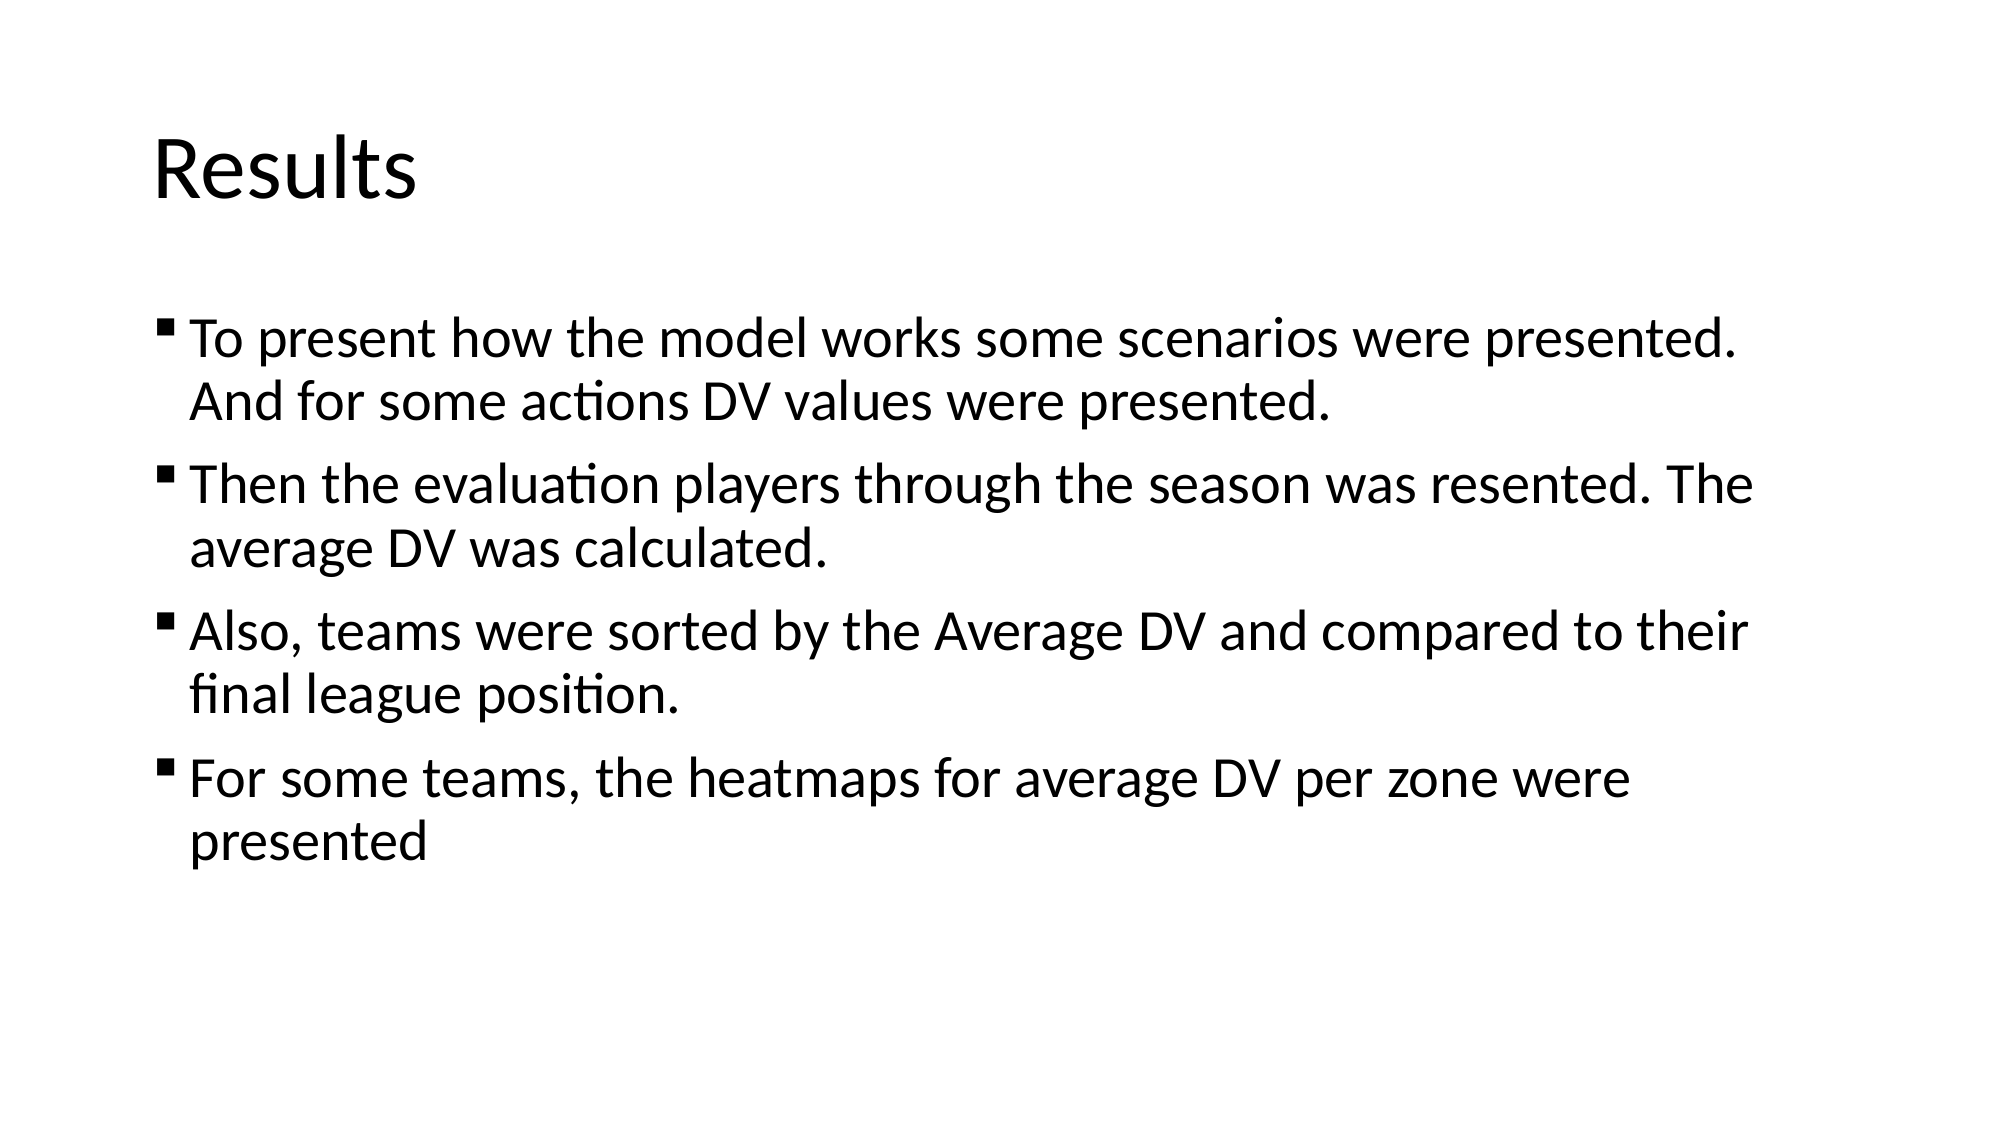

# Results
To present how the model works some scenarios were presented. And for some actions DV values were presented.
Then the evaluation players through the season was resented. The average DV was calculated.
Also, teams were sorted by the Average DV and compared to their final league position.
For some teams, the heatmaps for average DV per zone were presented